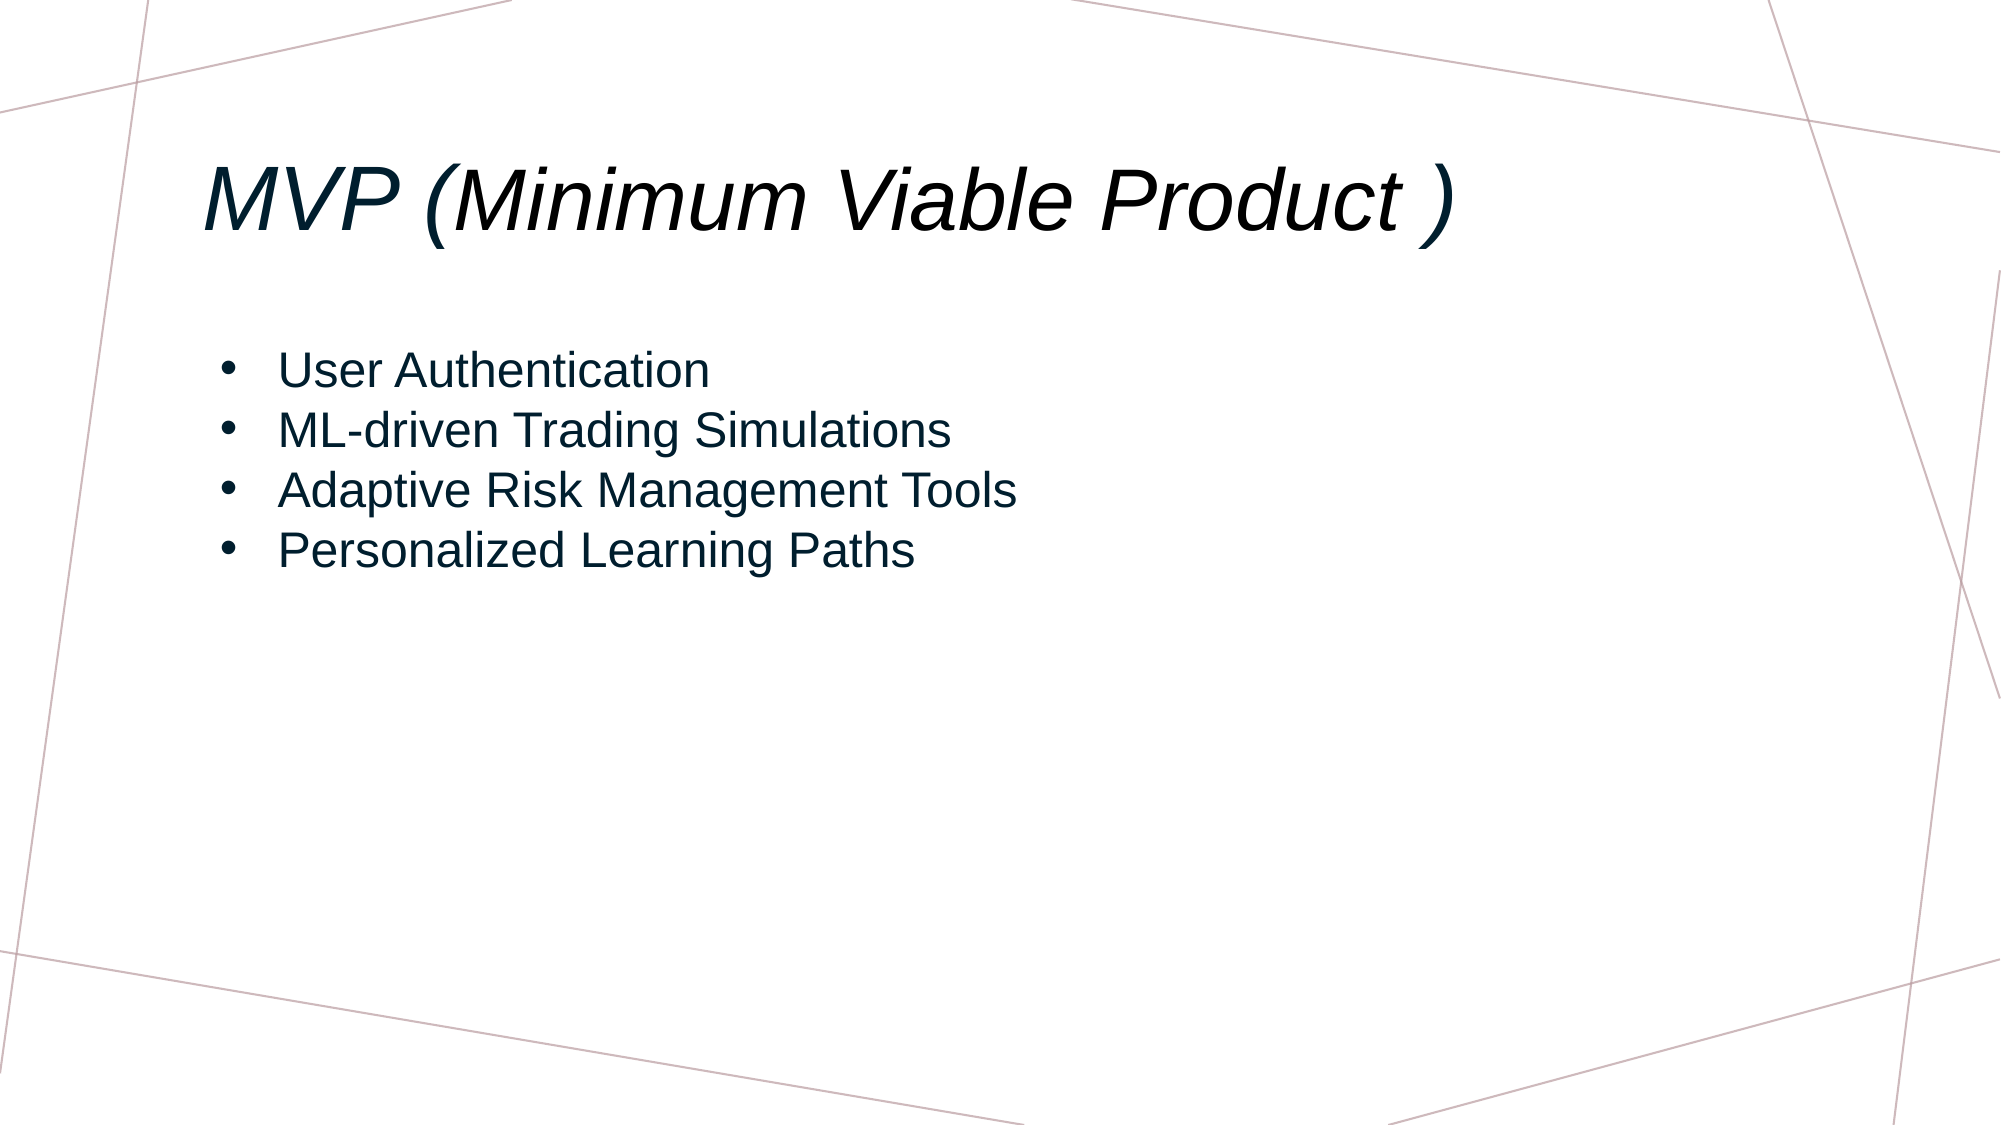

# MVP (Minimum Viable Product )
User Authentication
ML-driven Trading Simulations
Adaptive Risk Management Tools
Personalized Learning Paths